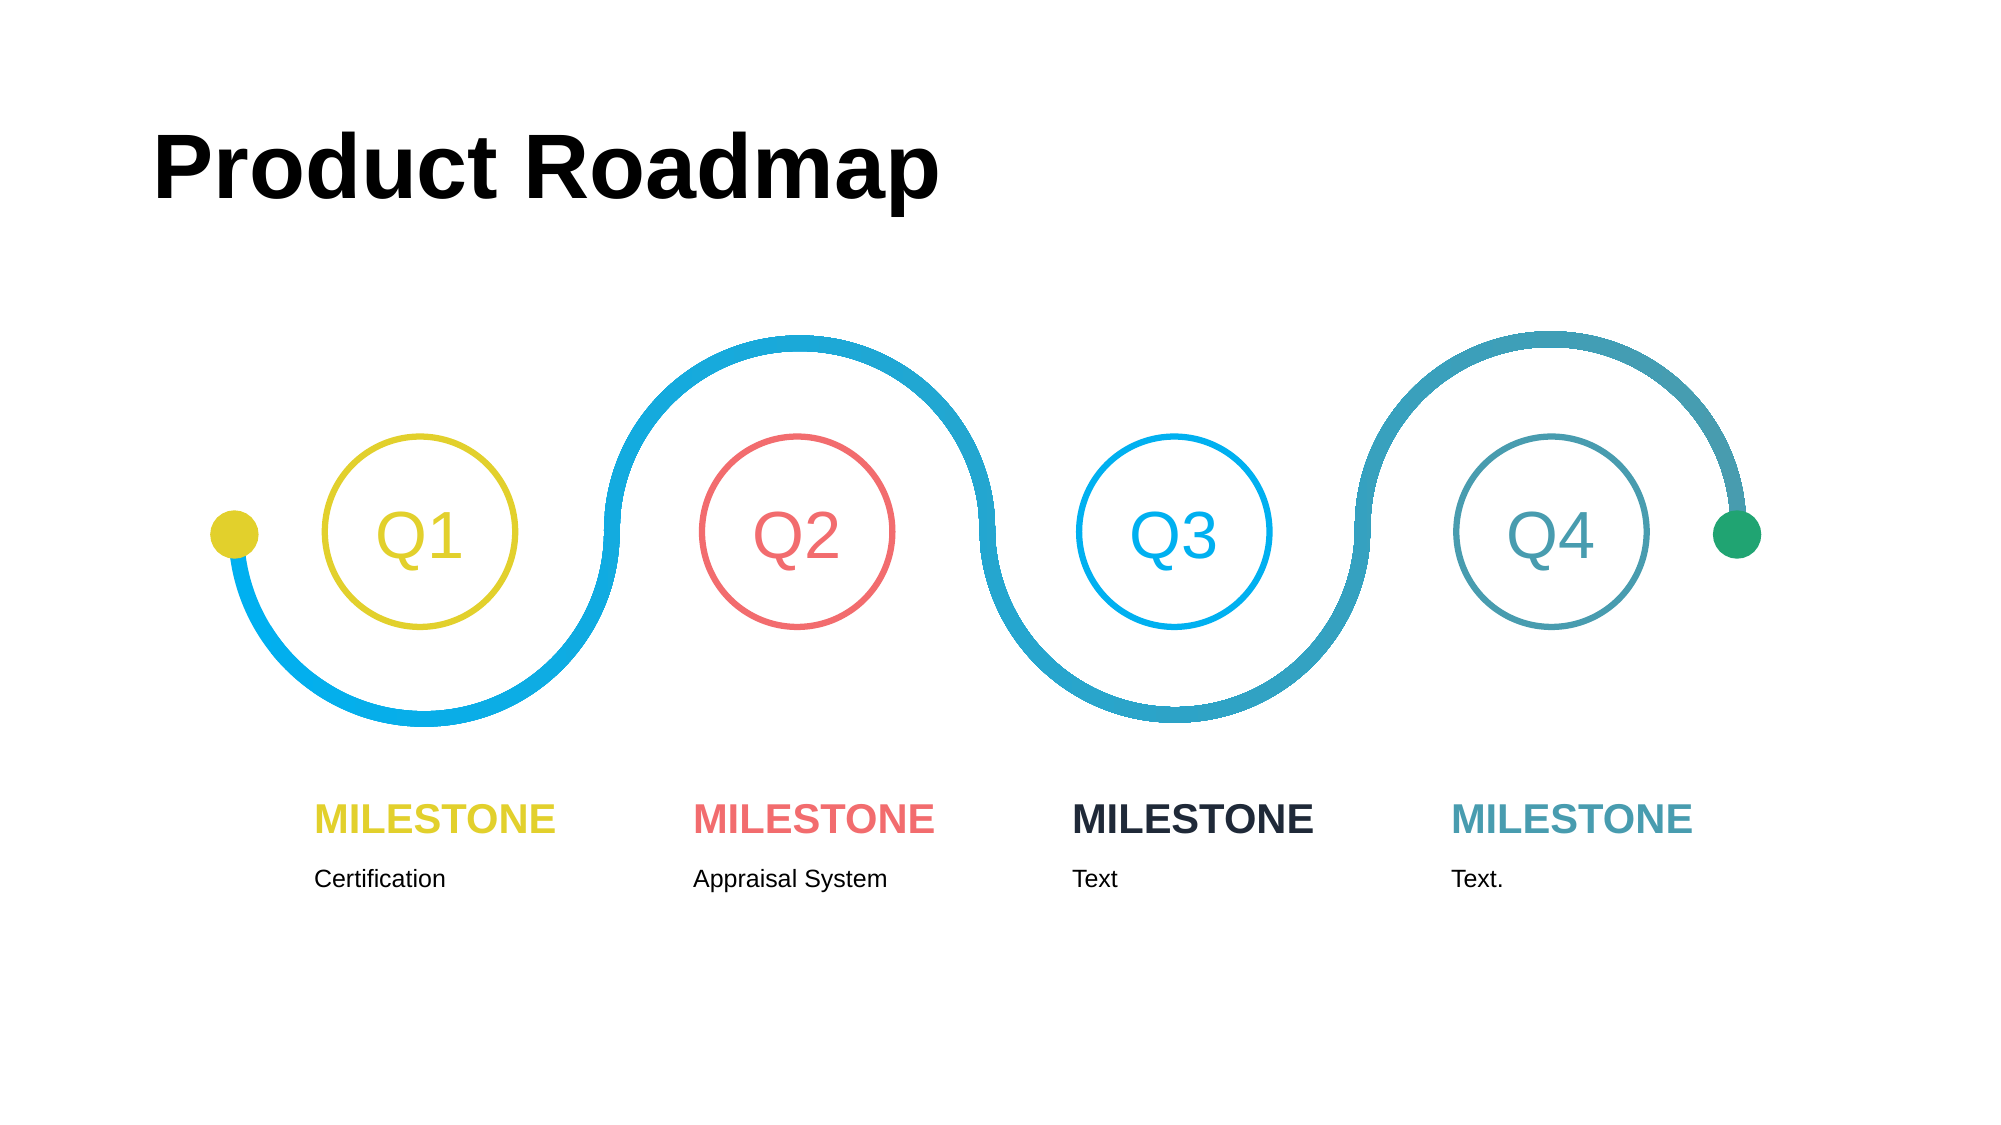

# Product Roadmap

Q1
Q2
Q3
Q4

MILESTONE
MILESTONE
MILESTONE
MILESTONE
Certification

Appraisal System

Text

Text.